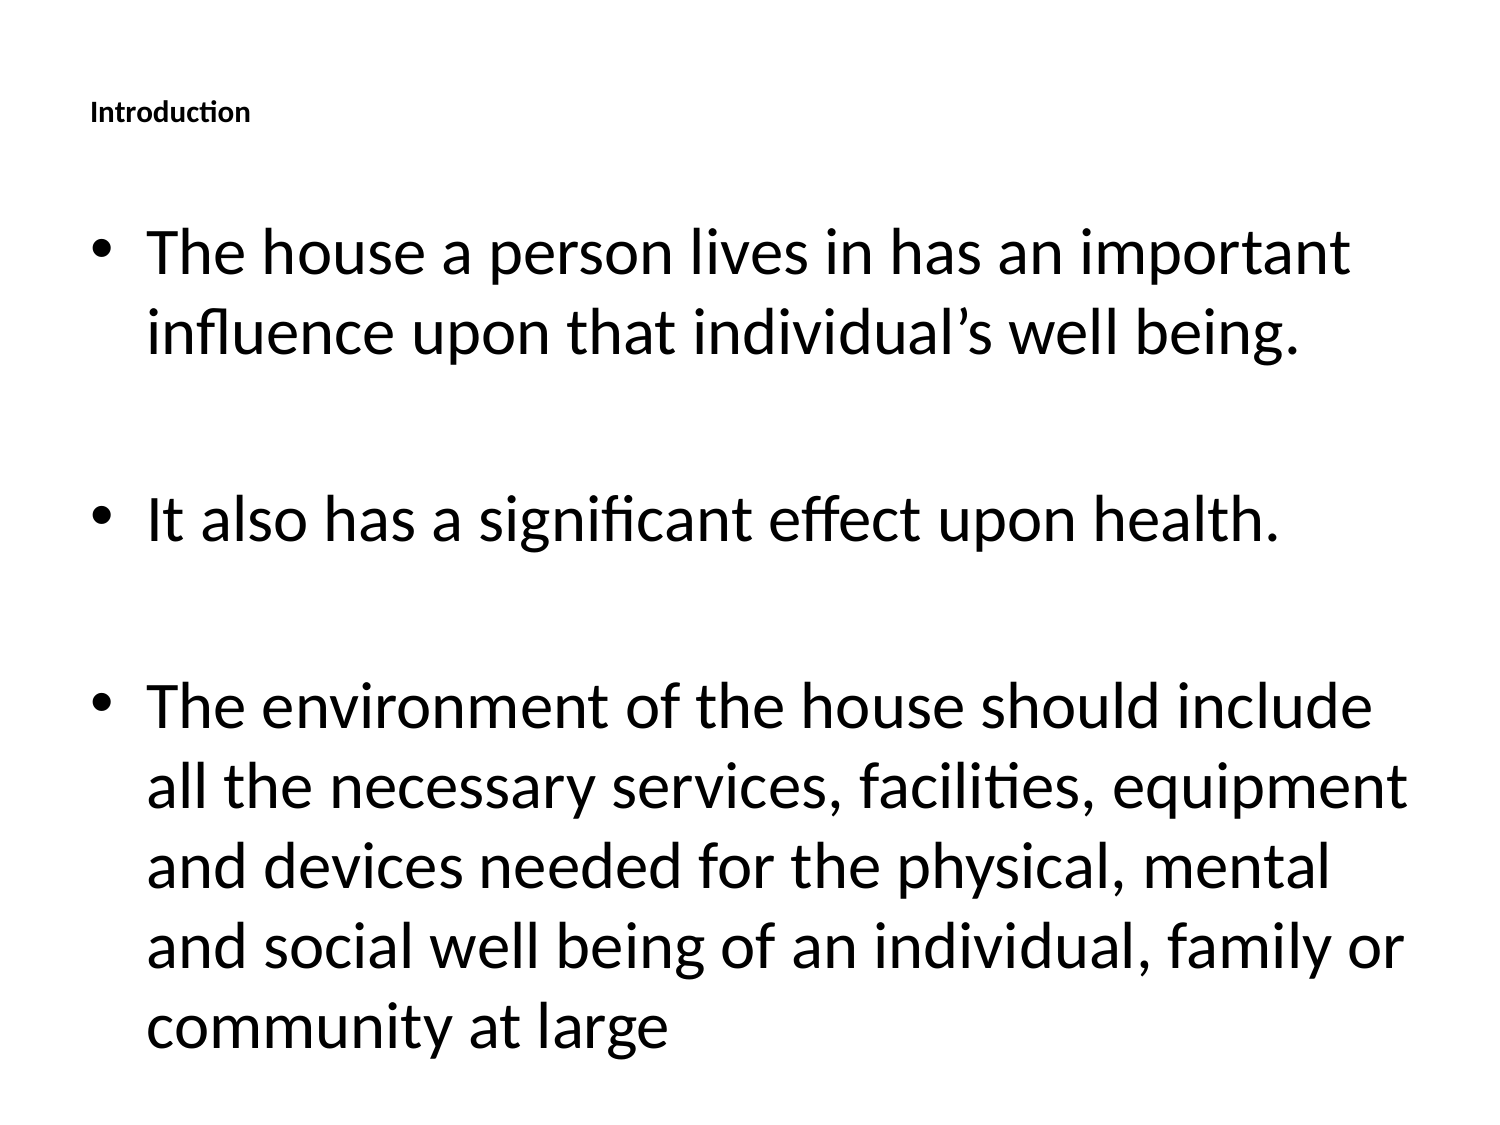

# Introduction
The house a person lives in has an important influence upon that individual’s well being.

It also has a significant effect upon health.

The environment of the house should include all the necessary services, facilities, equipment and devices needed for the physical, mental and social well being of an individual, family or community at large